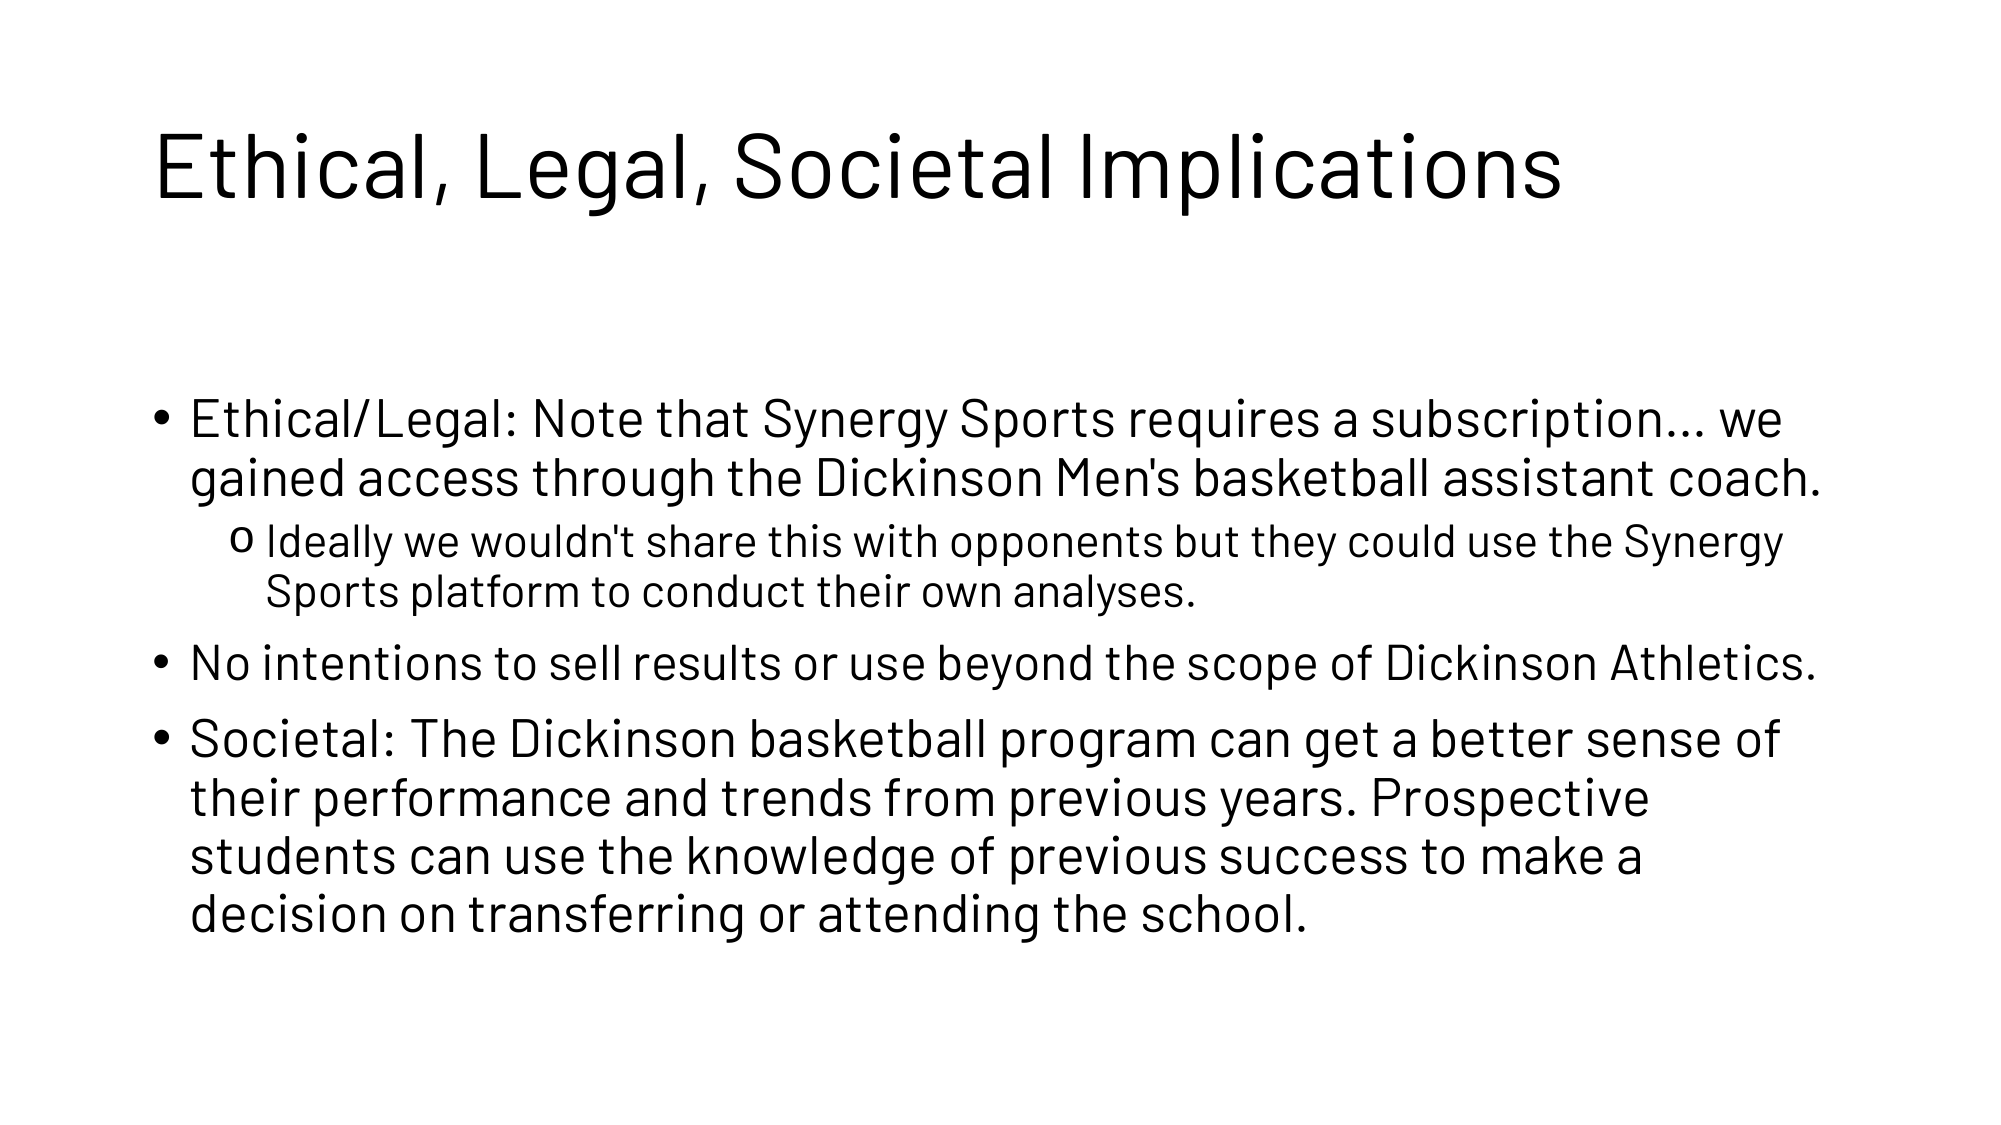

# Ethical, Legal, Societal Implications

Ethical/Legal: Note that Synergy Sports requires a subscription… we gained access through the Dickinson Men's basketball assistant coach.
Ideally we wouldn't share this with opponents but they could use the Synergy Sports platform to conduct their own analyses.
No intentions to sell results or use beyond the scope of Dickinson Athletics.
Societal: The Dickinson basketball program can get a better sense of their performance and trends from previous years. Prospective students can use the knowledge of previous success to make a decision on transferring or attending the school.